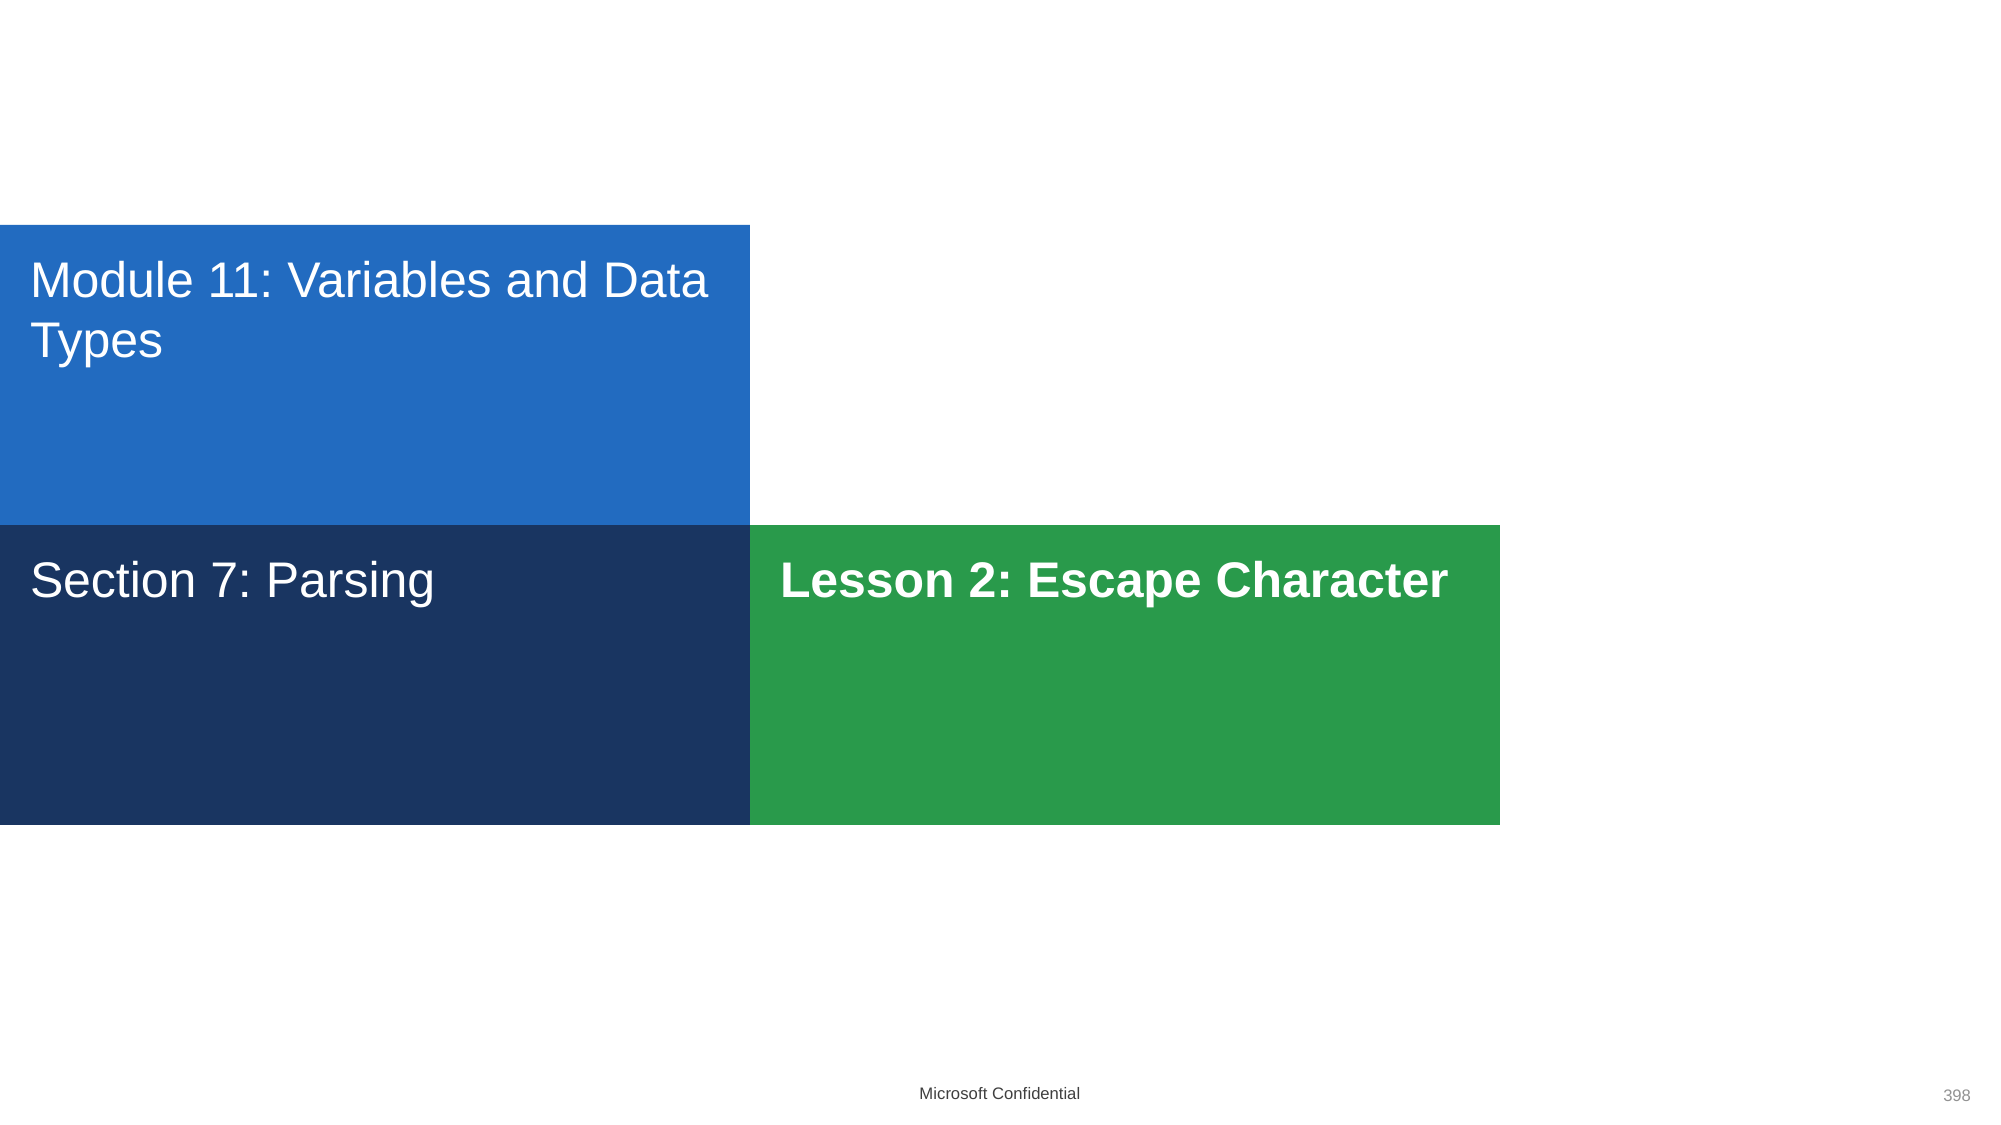

# Module 11: Variables and Data Types
Section 7: Parsing
Lesson 2: Escape Character
398